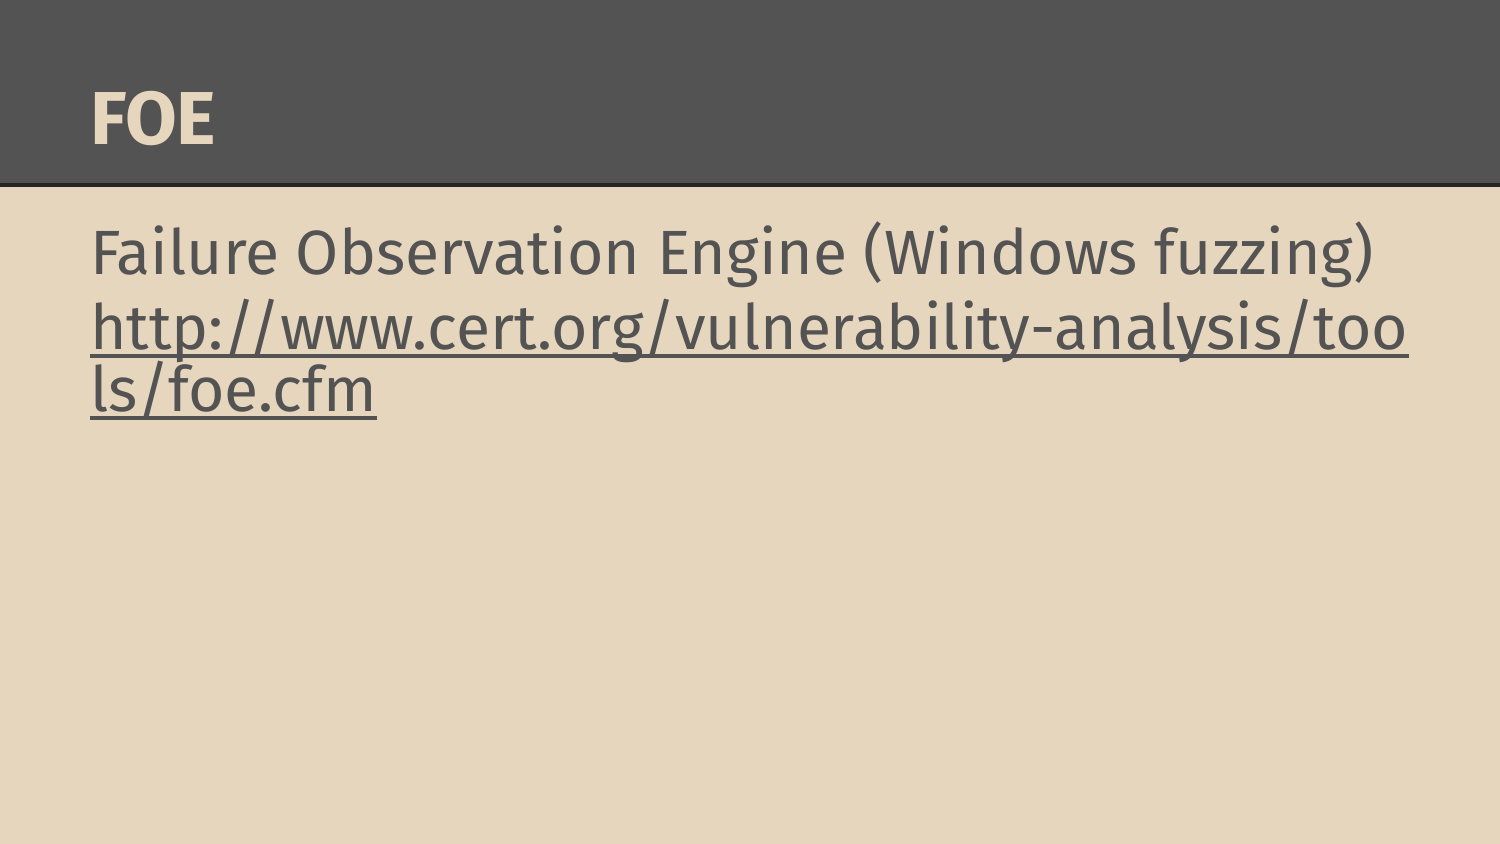

# FOE
Failure Observation Engine (Windows fuzzing)
http://www.cert.org/vulnerability-analysis/tools/foe.cfm